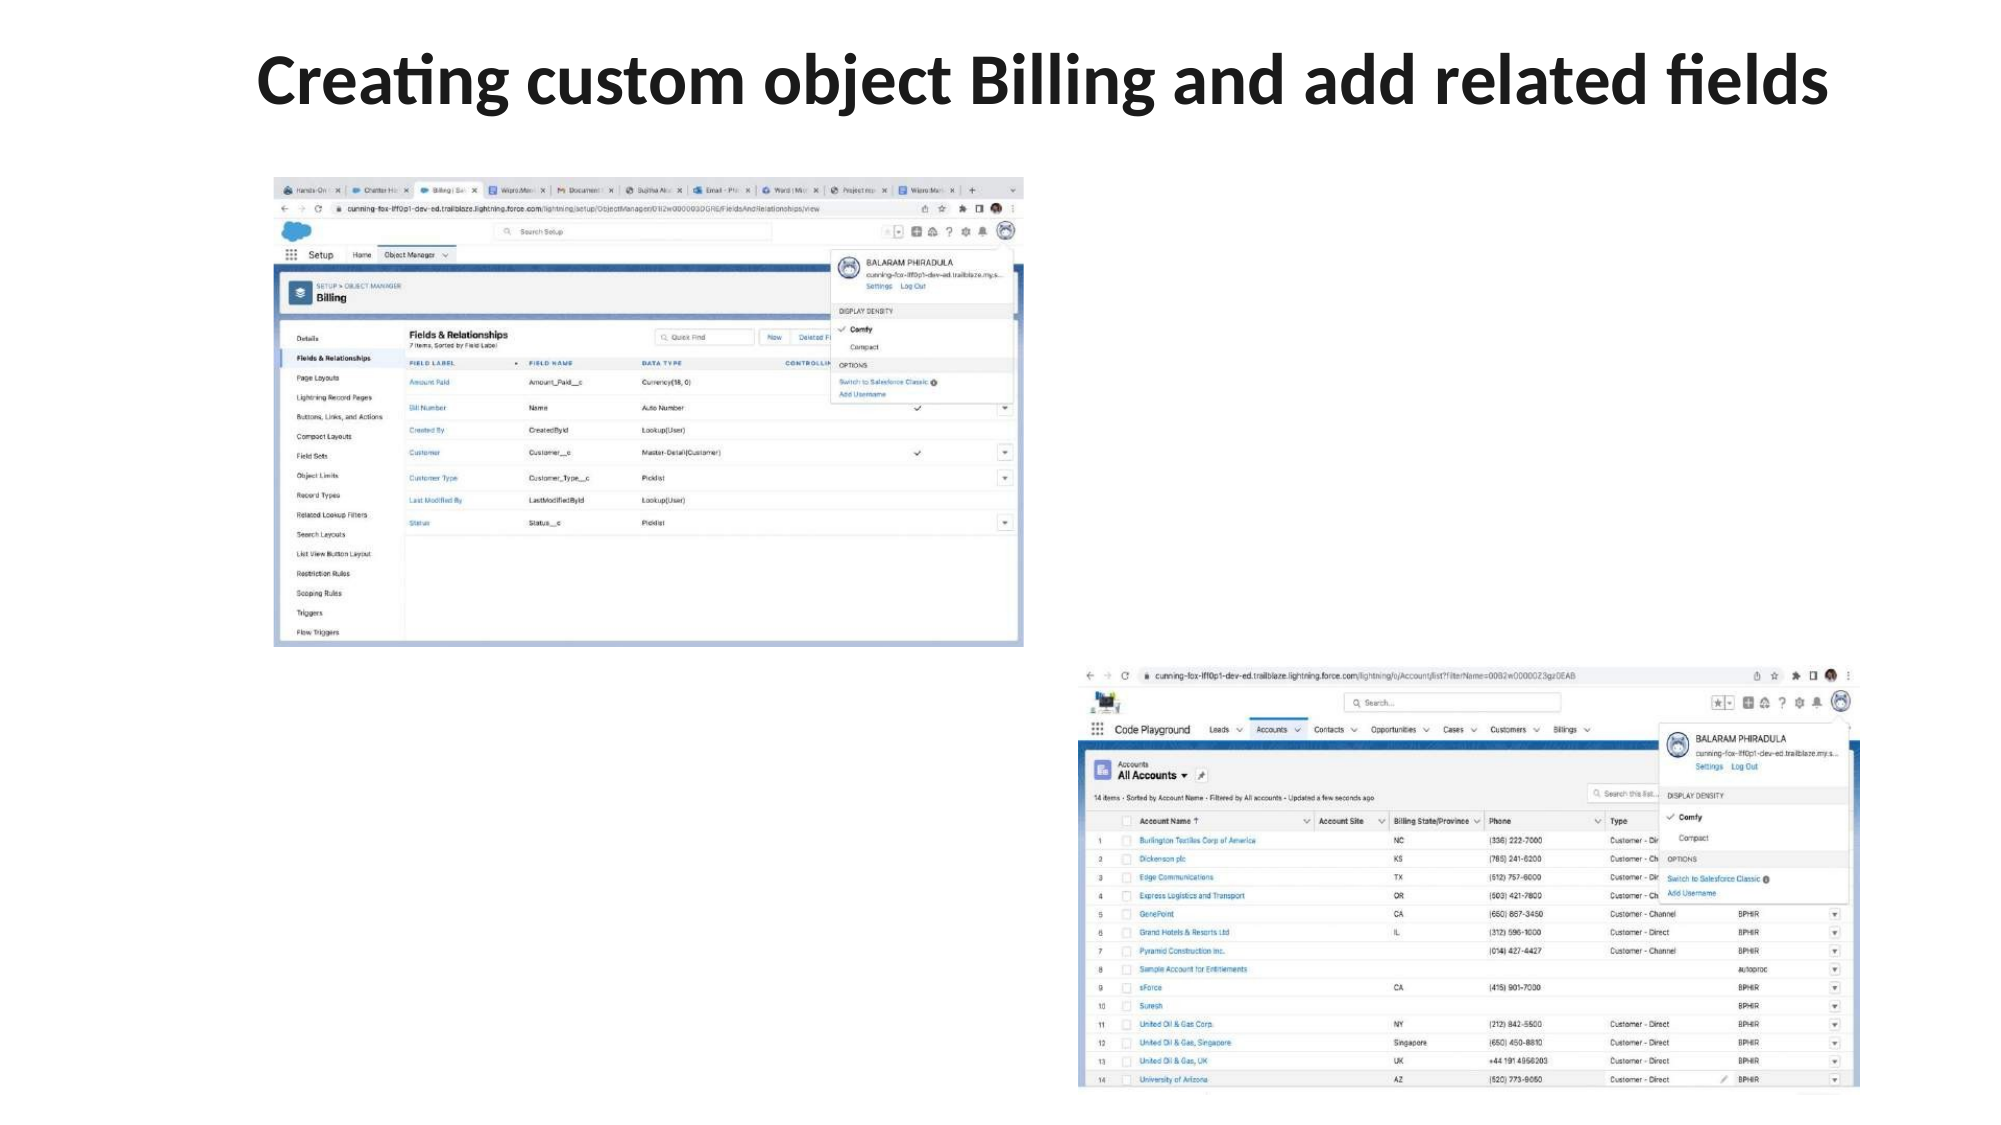

# Creating custom object Billing and add related fields